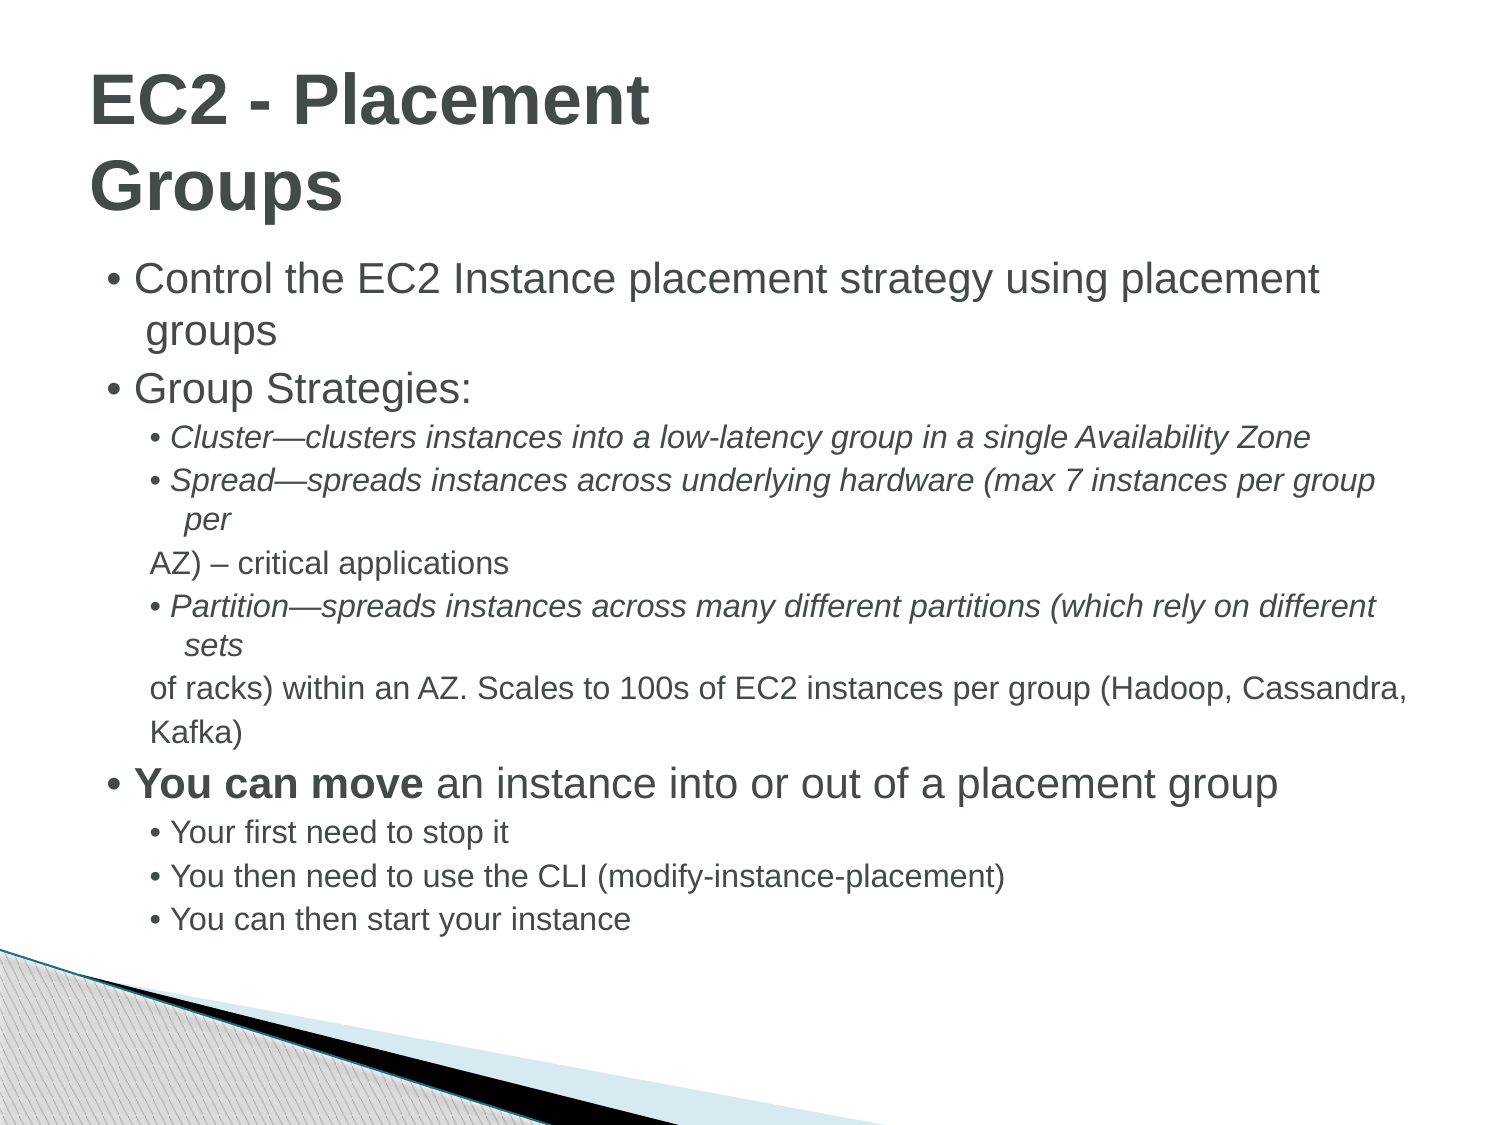

# EC2 - Placement Groups
• Control the EC2 Instance placement strategy using placement groups
• Group Strategies:
• Cluster—clusters instances into a low-latency group in a single Availability Zone
• Spread—spreads instances across underlying hardware (max 7 instances per group per
AZ) – critical applications
• Partition—spreads instances across many different partitions (which rely on different sets
of racks) within an AZ. Scales to 100s of EC2 instances per group (Hadoop, Cassandra,
Kafka)
• You can move an instance into or out of a placement group
• Your first need to stop it
• You then need to use the CLI (modify-instance-placement)
• You can then start your instance